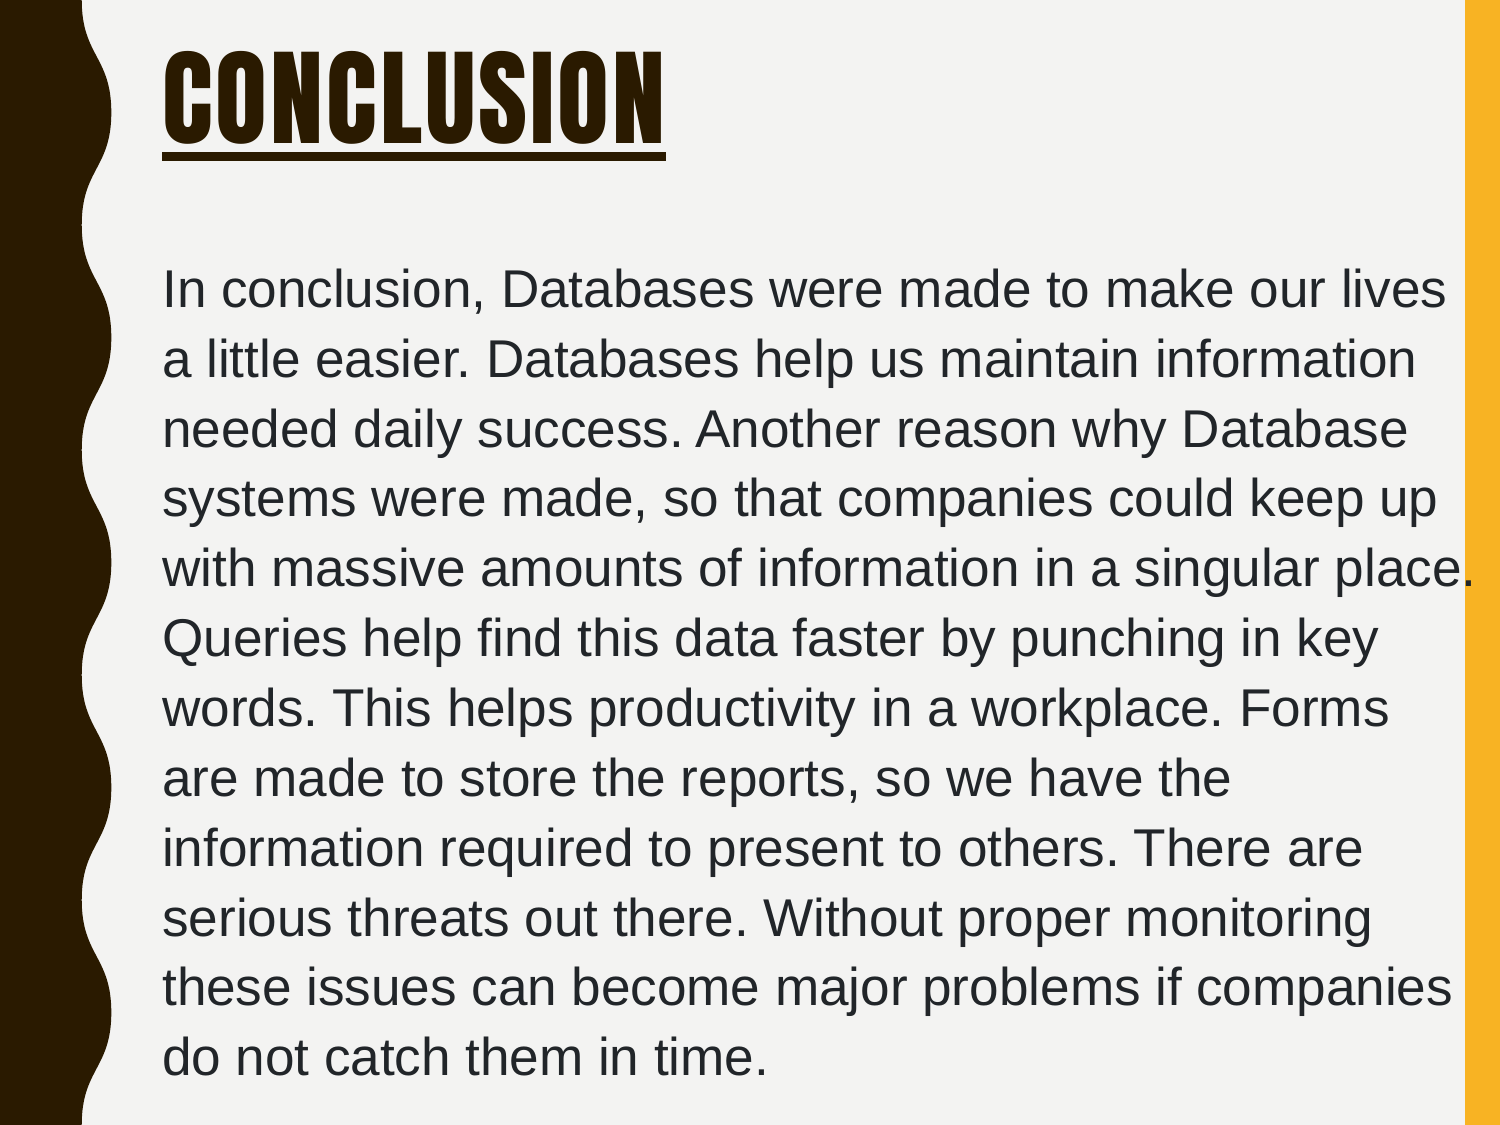

# Conclusion
In conclusion, Databases were made to make our lives a little easier. Databases help us maintain information needed daily success. Another reason why Database systems were made, so that companies could keep up with massive amounts of information in a singular place. Queries help find this data faster by punching in key words. This helps productivity in a workplace. Forms are made to store the reports, so we have the information required to present to others. There are serious threats out there. Without proper monitoring these issues can become major problems if companies do not catch them in time.